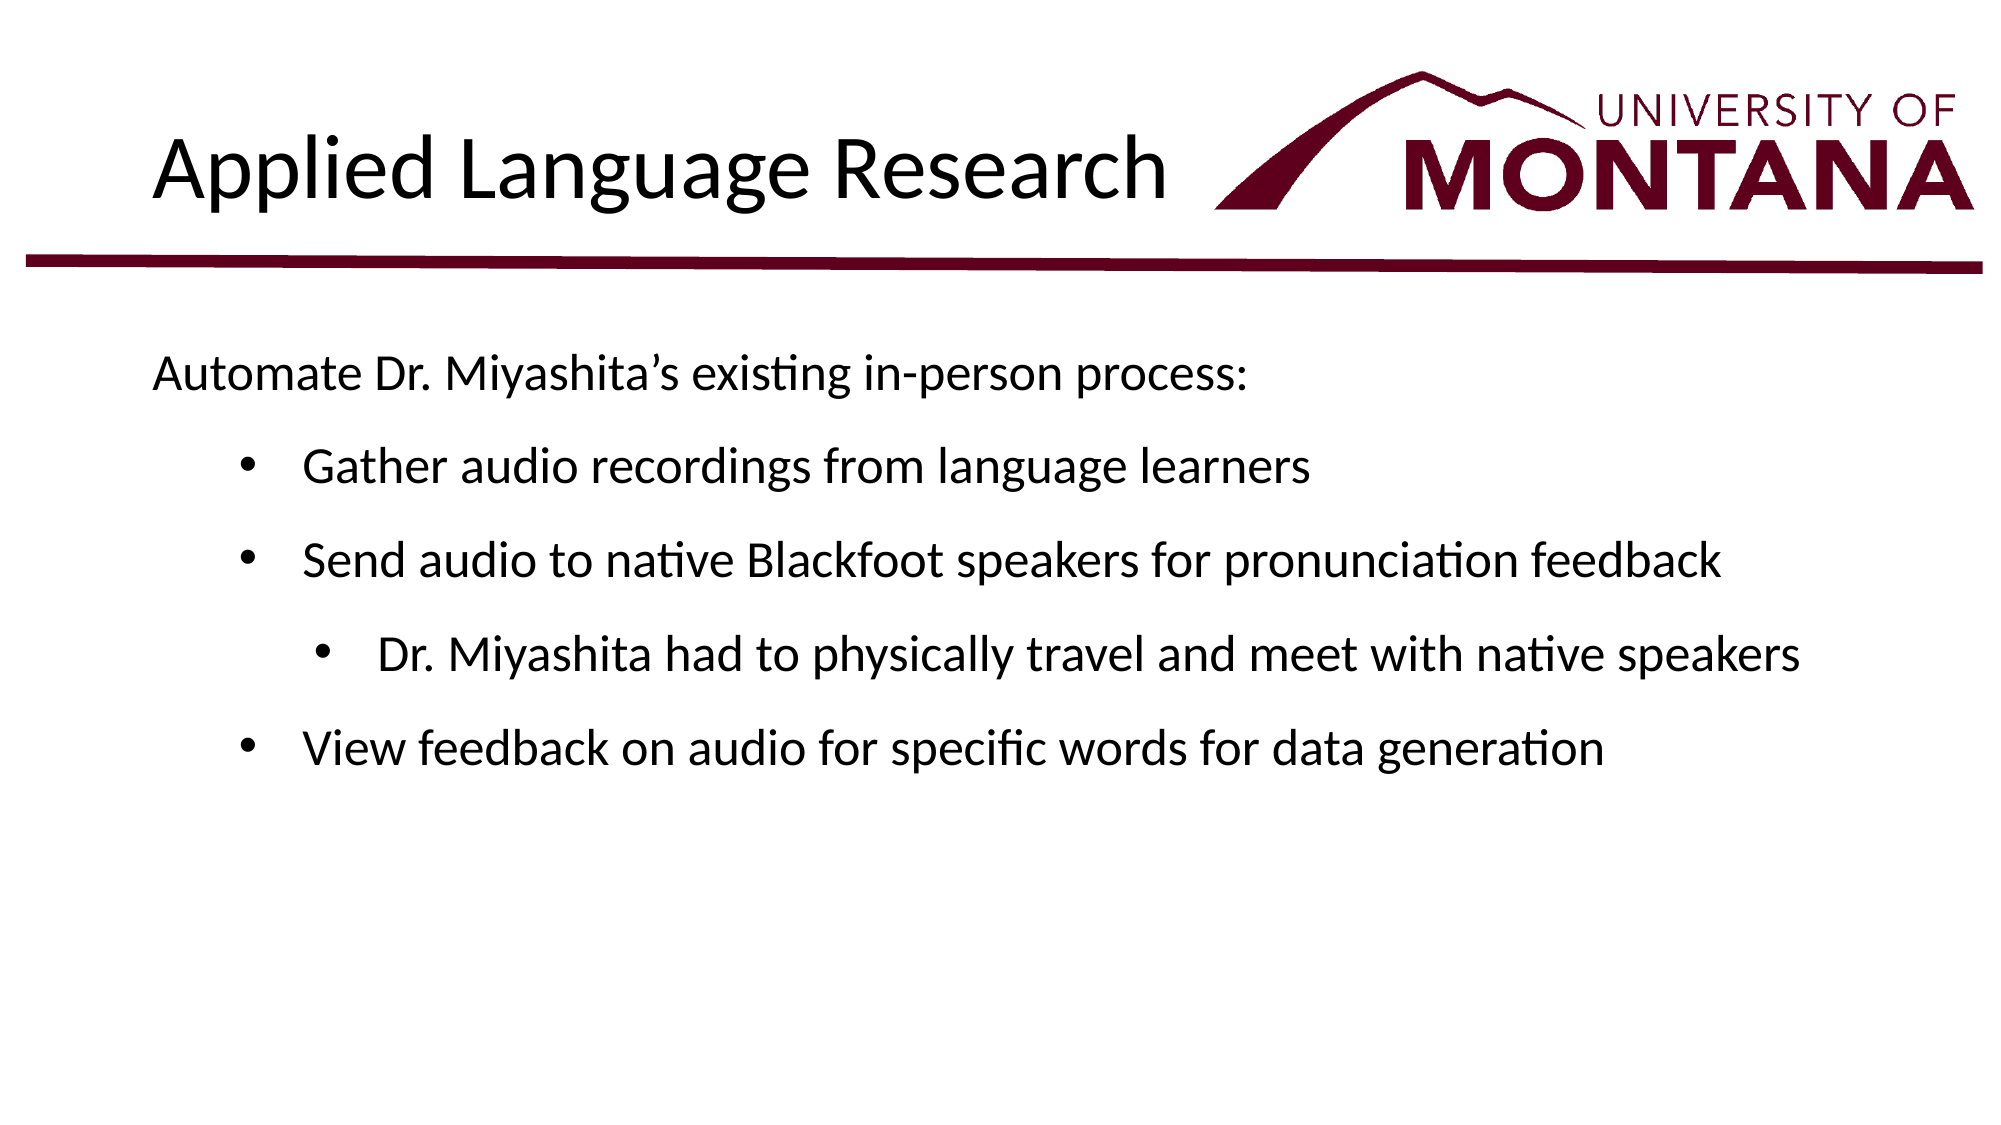

# Applied Language Research
Automate Dr. Miyashita’s existing in-person process:
Gather audio recordings from language learners
Send audio to native Blackfoot speakers for pronunciation feedback
Dr. Miyashita had to physically travel and meet with native speakers
View feedback on audio for specific words for data generation